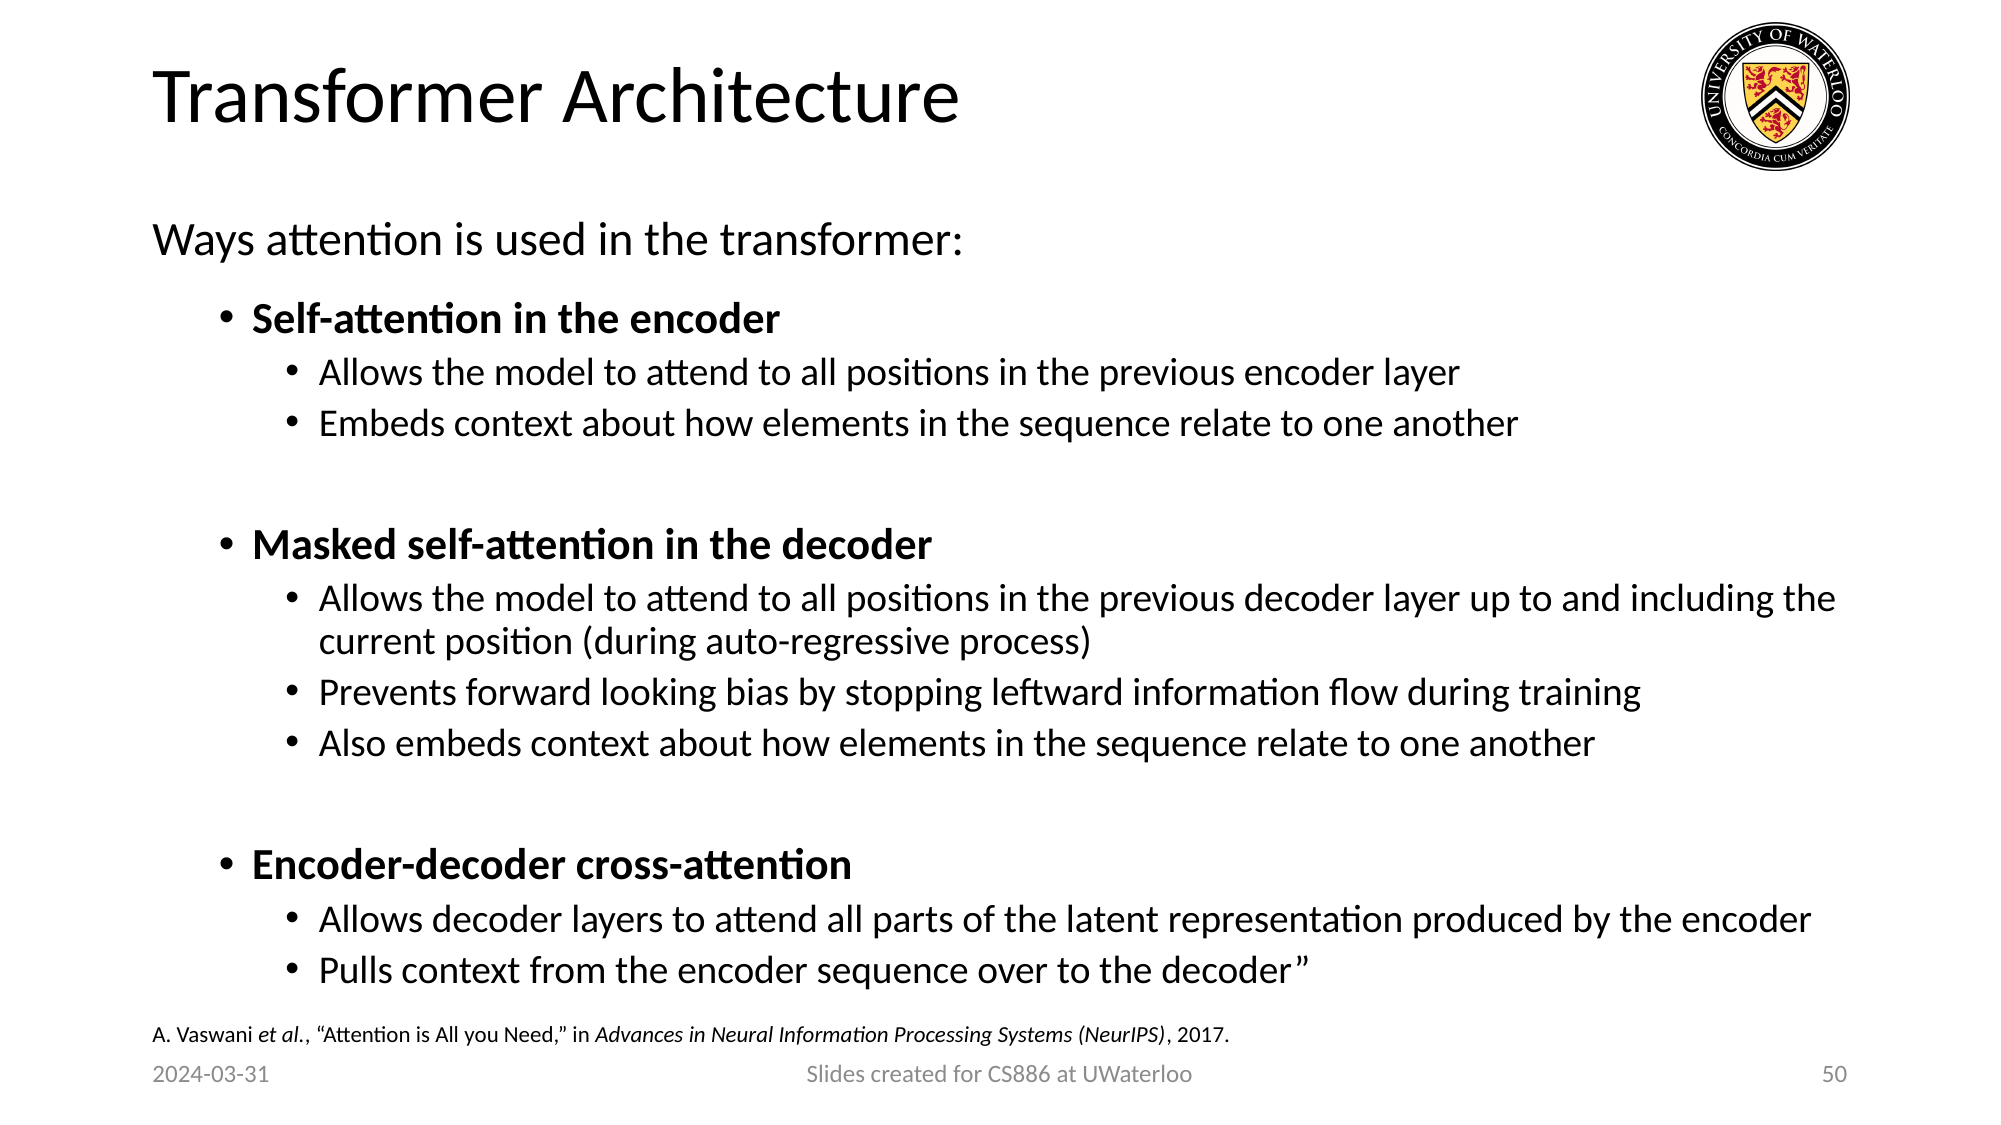

# Transformer Architecture
Ways attention is used in the transformer:
Self-attention in the encoder
Allows the model to attend to all positions in the previous encoder layer
Embeds context about how elements in the sequence relate to one another

Masked self-attention in the decoder
Allows the model to attend to all positions in the previous decoder layer up to and including the current position (during auto-regressive process)
Prevents forward looking bias by stopping leftward information flow during training
Also embeds context about how elements in the sequence relate to one another

Encoder-decoder cross-attention
Allows decoder layers to attend all parts of the latent representation produced by the encoder
Pulls context from the encoder sequence over to the decoder”
A. Vaswani et al., “Attention is All you Need,” in Advances in Neural Information Processing Systems (NeurIPS), 2017.
2024-03-31
Slides created for CS886 at UWaterloo
50